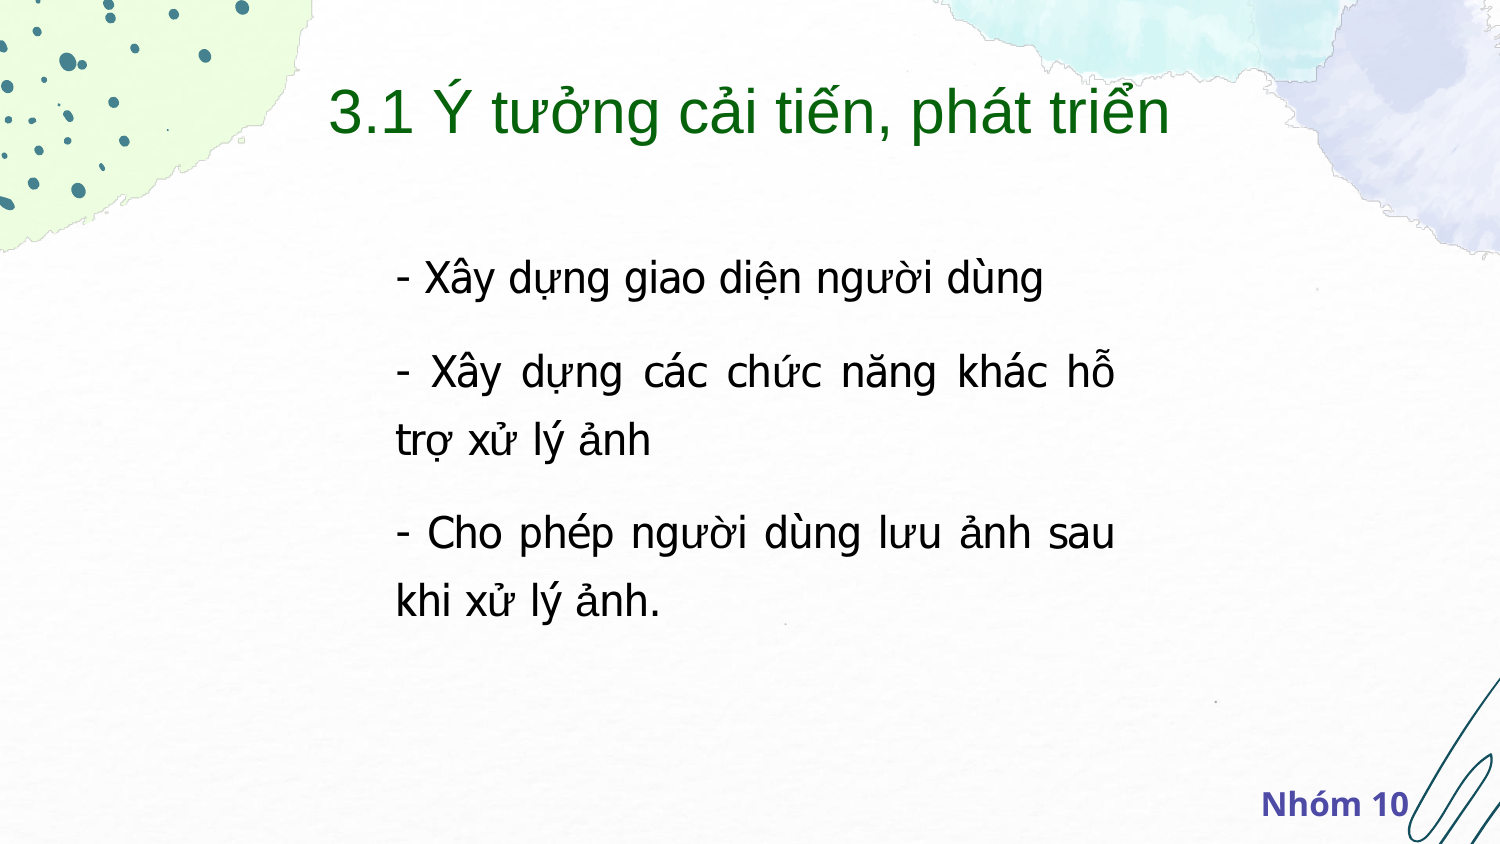

3.1 Ý tưởng cải tiến, phát triển
- Xây dựng giao diện người dùng
- Xây dựng các chức năng khác hỗ trợ xử lý ảnh
- Cho phép người dùng lưu ảnh sau khi xử lý ảnh.
Nhóm 10